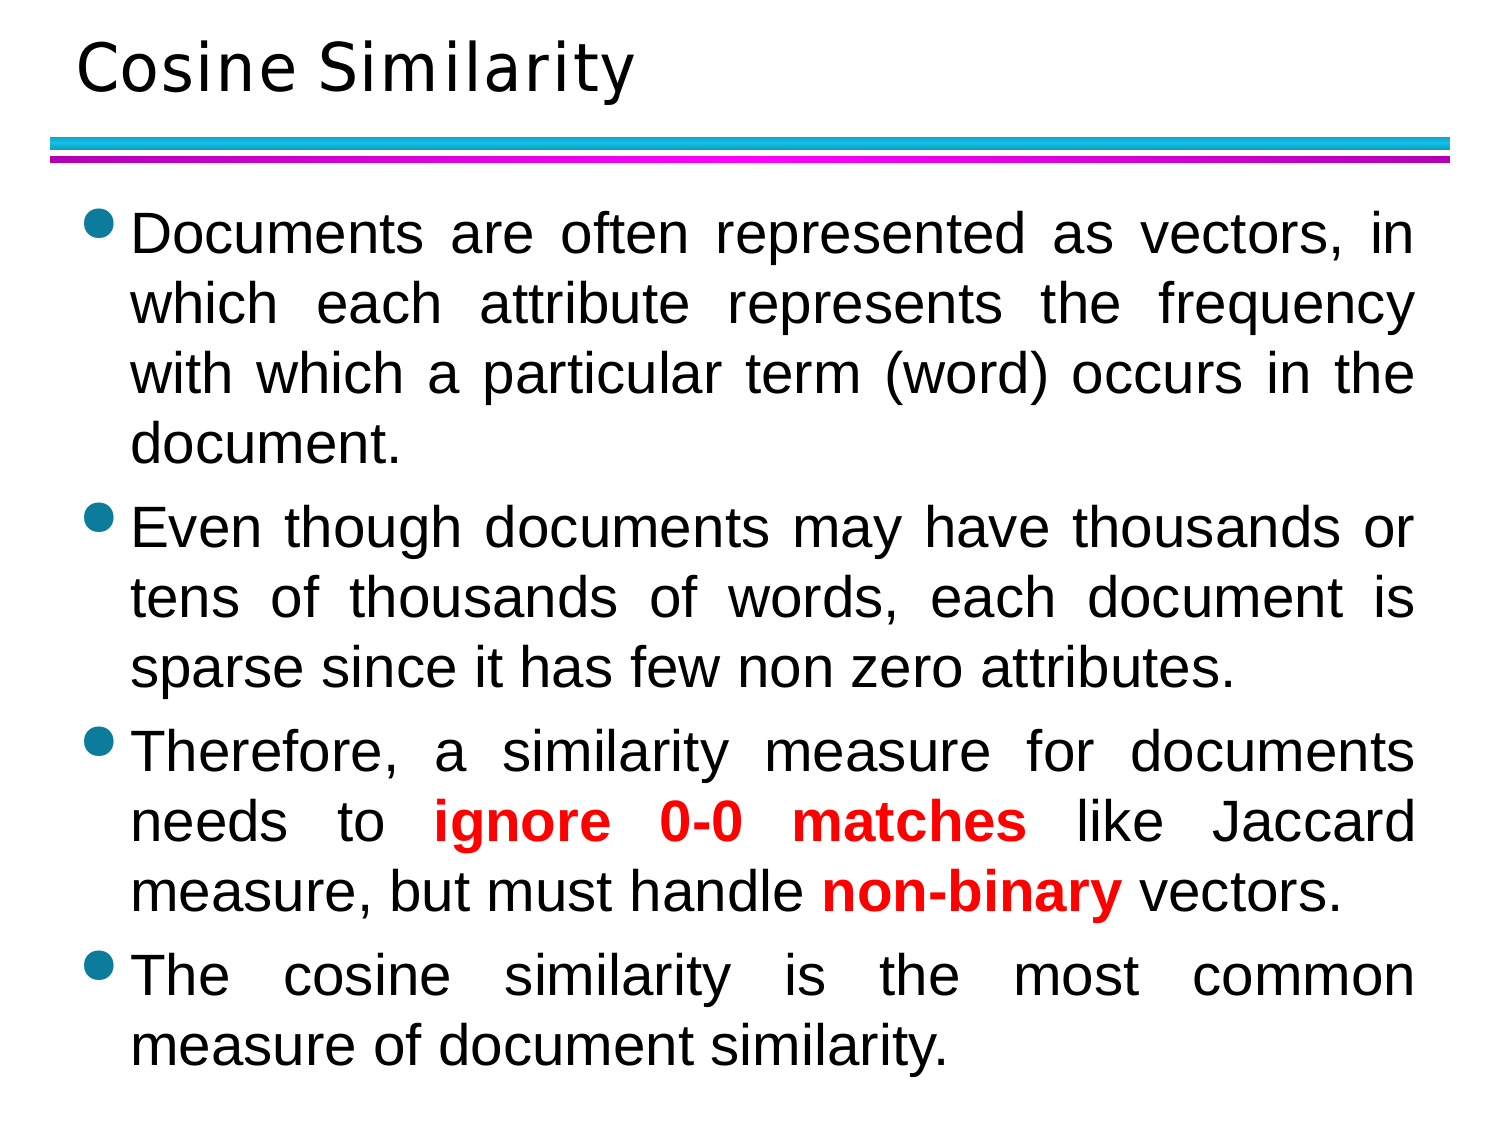

# Cosine Similarity
Documents are often represented as vectors, in which each attribute represents the frequency with which a particular term (word) occurs in the document.
Even though documents may have thousands or tens of thousands of words, each document is sparse since it has few non zero attributes.
Therefore, a similarity measure for documents needs to ignore 0-0 matches like Jaccard measure, but must handle non-binary vectors.
The cosine similarity is the most common measure of document similarity.